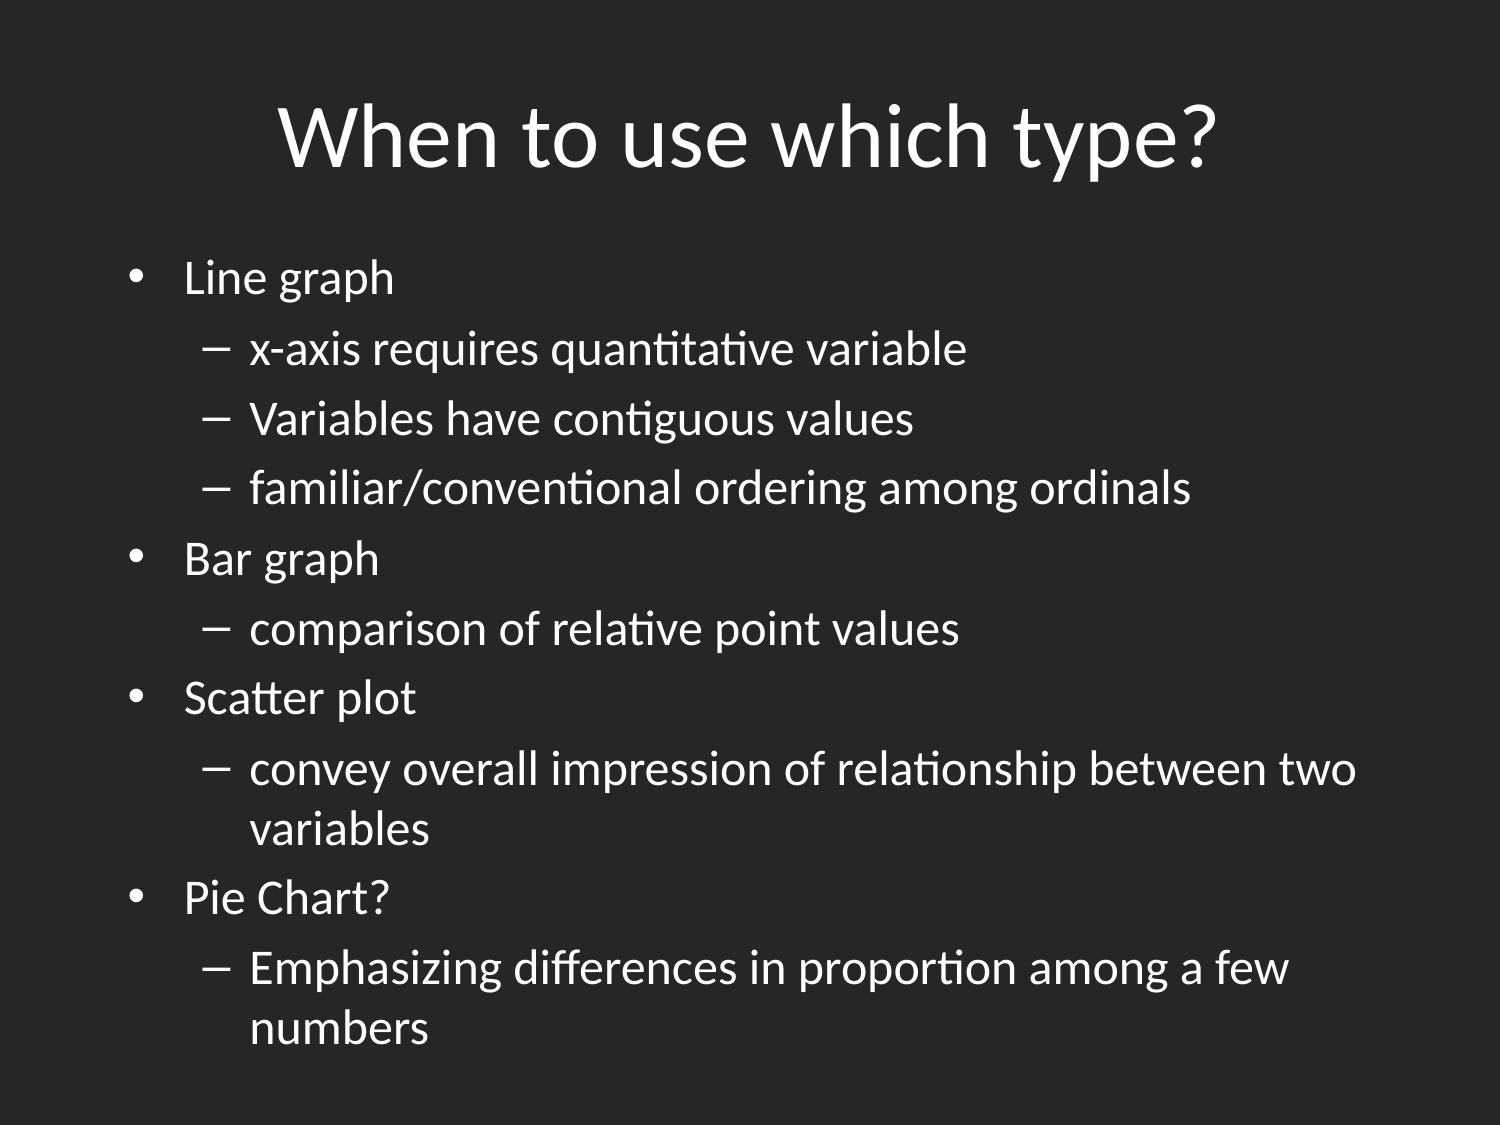

# When to use which type?
Line graph
x-axis requires quantitative variable
Variables have contiguous values
familiar/conventional ordering among ordinals
Bar graph
comparison of relative point values
Scatter plot
convey overall impression of relationship between two variables
Pie Chart?
Emphasizing differences in proportion among a few numbers